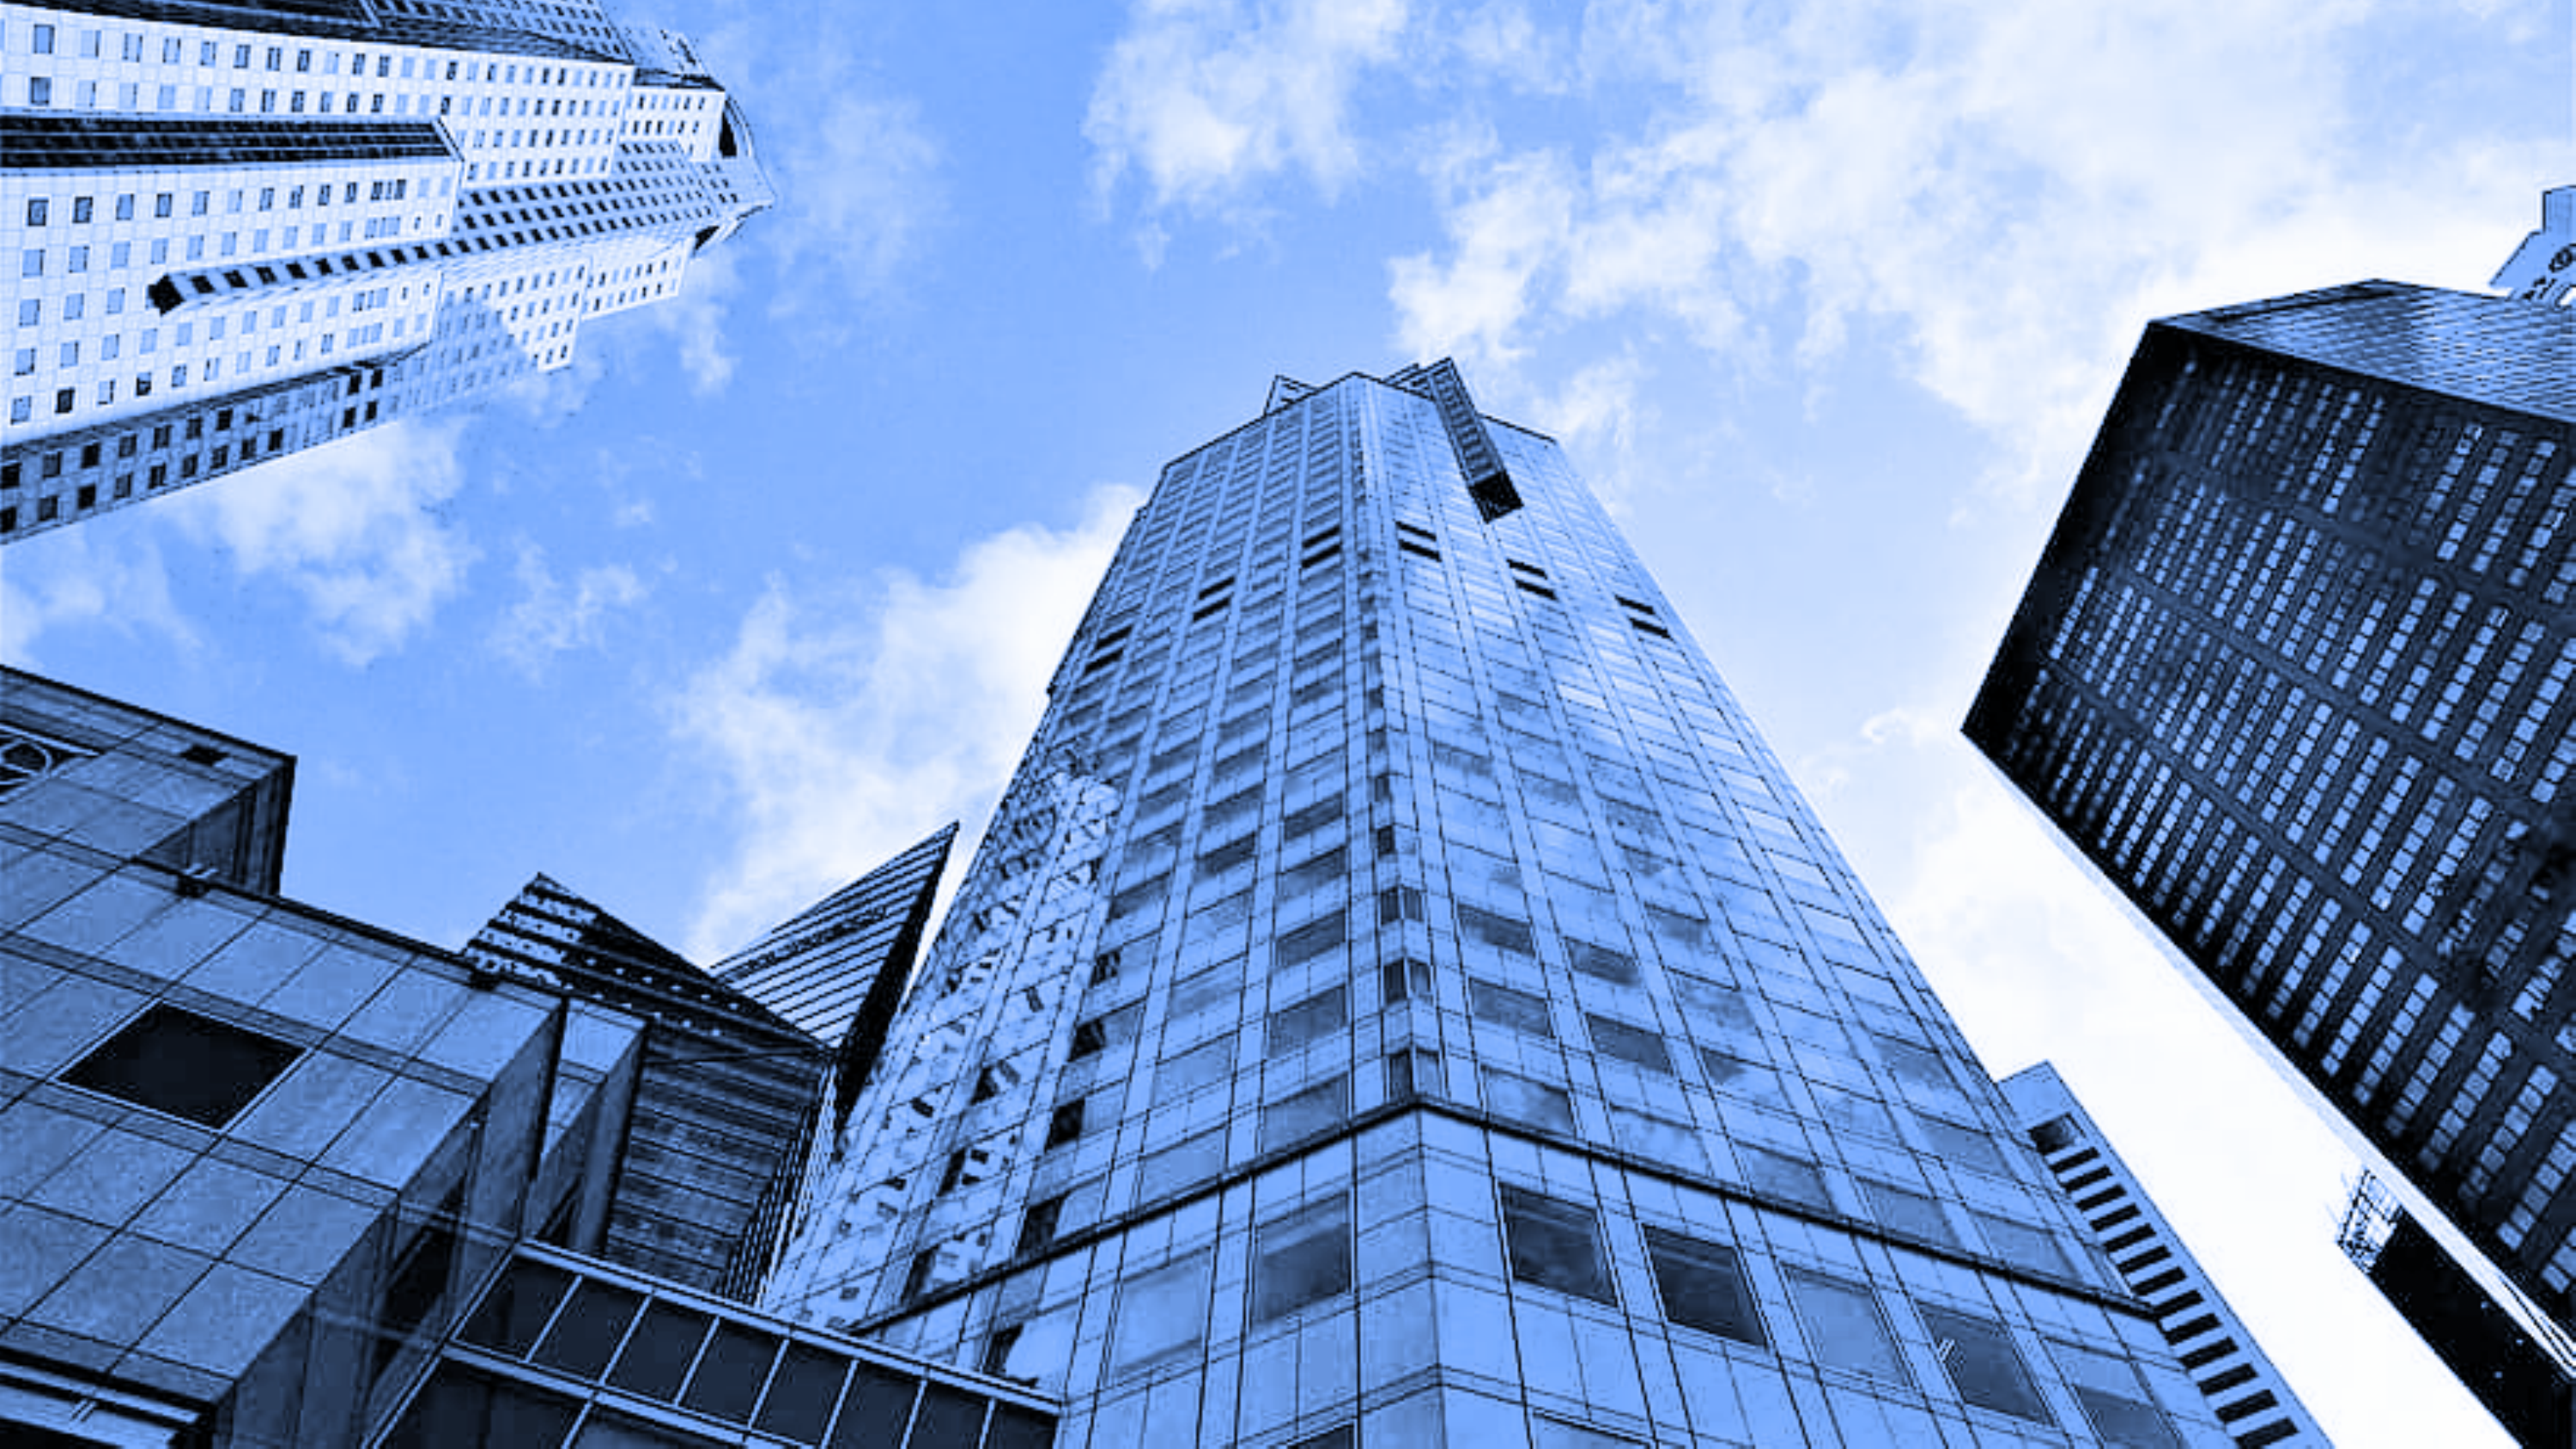

Kemampuan membayar:
Pendapatan: annual_inc
Rasio utang terhadap pendapatan (debt-to-income ratio): dti
Riwayat kredit:
Jumlah pinjaman yang pernah diambil: total_acc
Terlambat bayar: delinq_2yrs
Gagal bayar: acc_now_delinq
lama pengajuan : term
Tujuan pinjaman: purpose

Kolom-kolom ini dapat memberikan informasi yang penting tentang kemampuan peminjam untuk membayar pinjaman, riwayat kredit peminjam, dan tujuan pinjaman peminjam.

Data Preprocesing:
Features